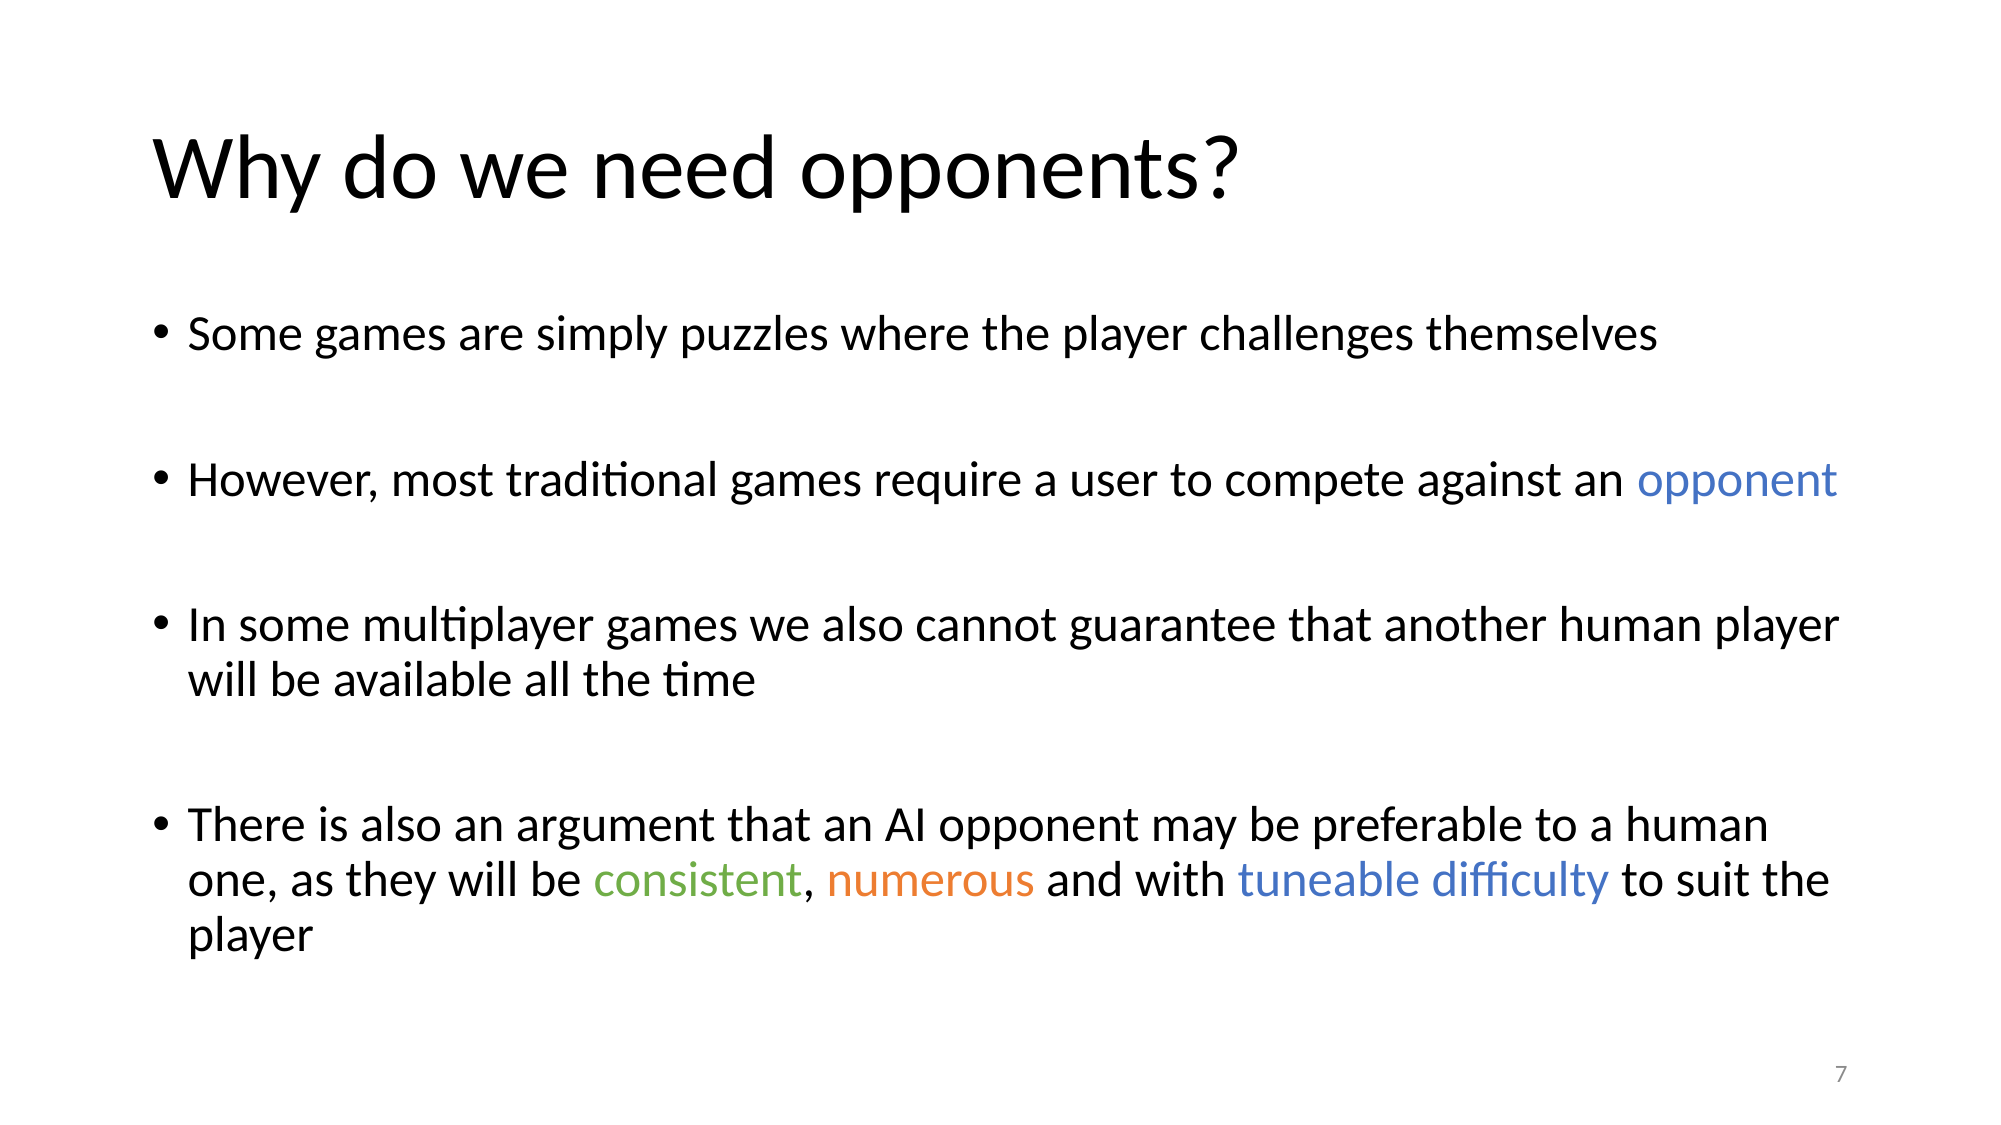

# Why do we need opponents?
Some games are simply puzzles where the player challenges themselves

However, most traditional games require a user to compete against an opponent

In some multiplayer games we also cannot guarantee that another human player will be available all the time

There is also an argument that an AI opponent may be preferable to a human one, as they will be consistent, numerous and with tuneable difficulty to suit the player
7